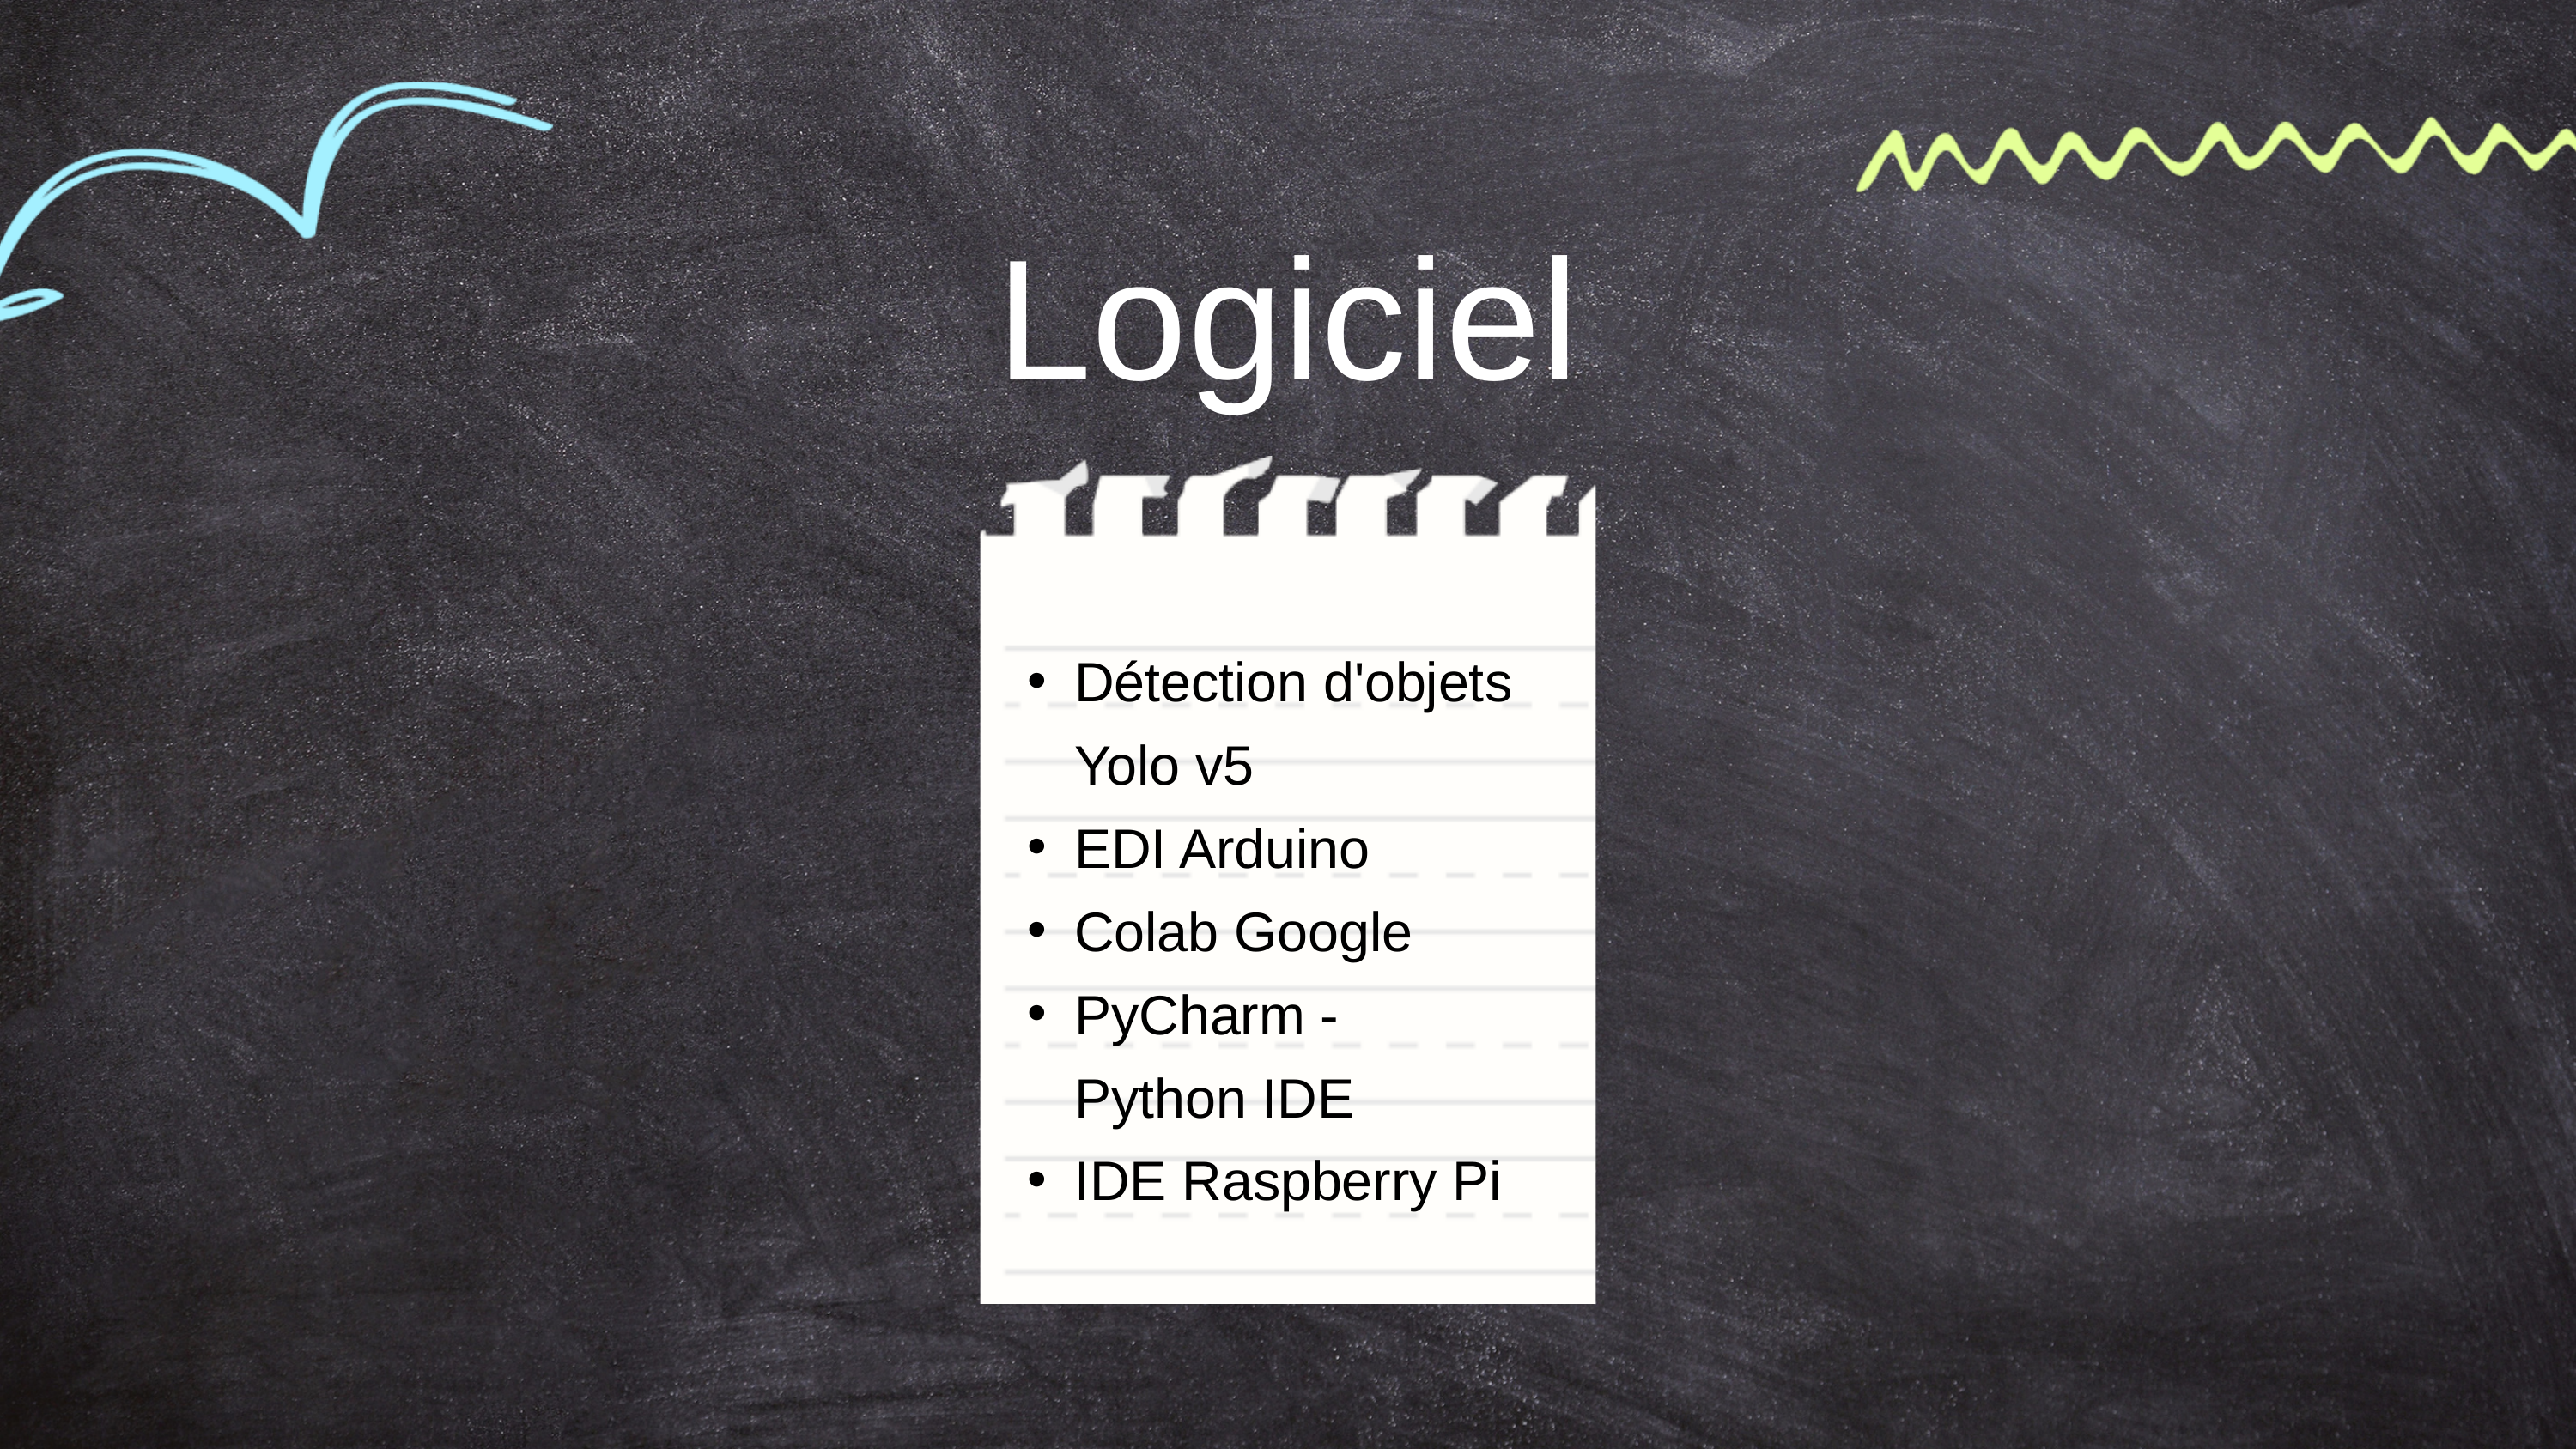

Logiciel

Détection d'objets Yolo v5
EDI Arduino
Colab Google
PyCharm - Python IDE
IDE Raspberry Pi